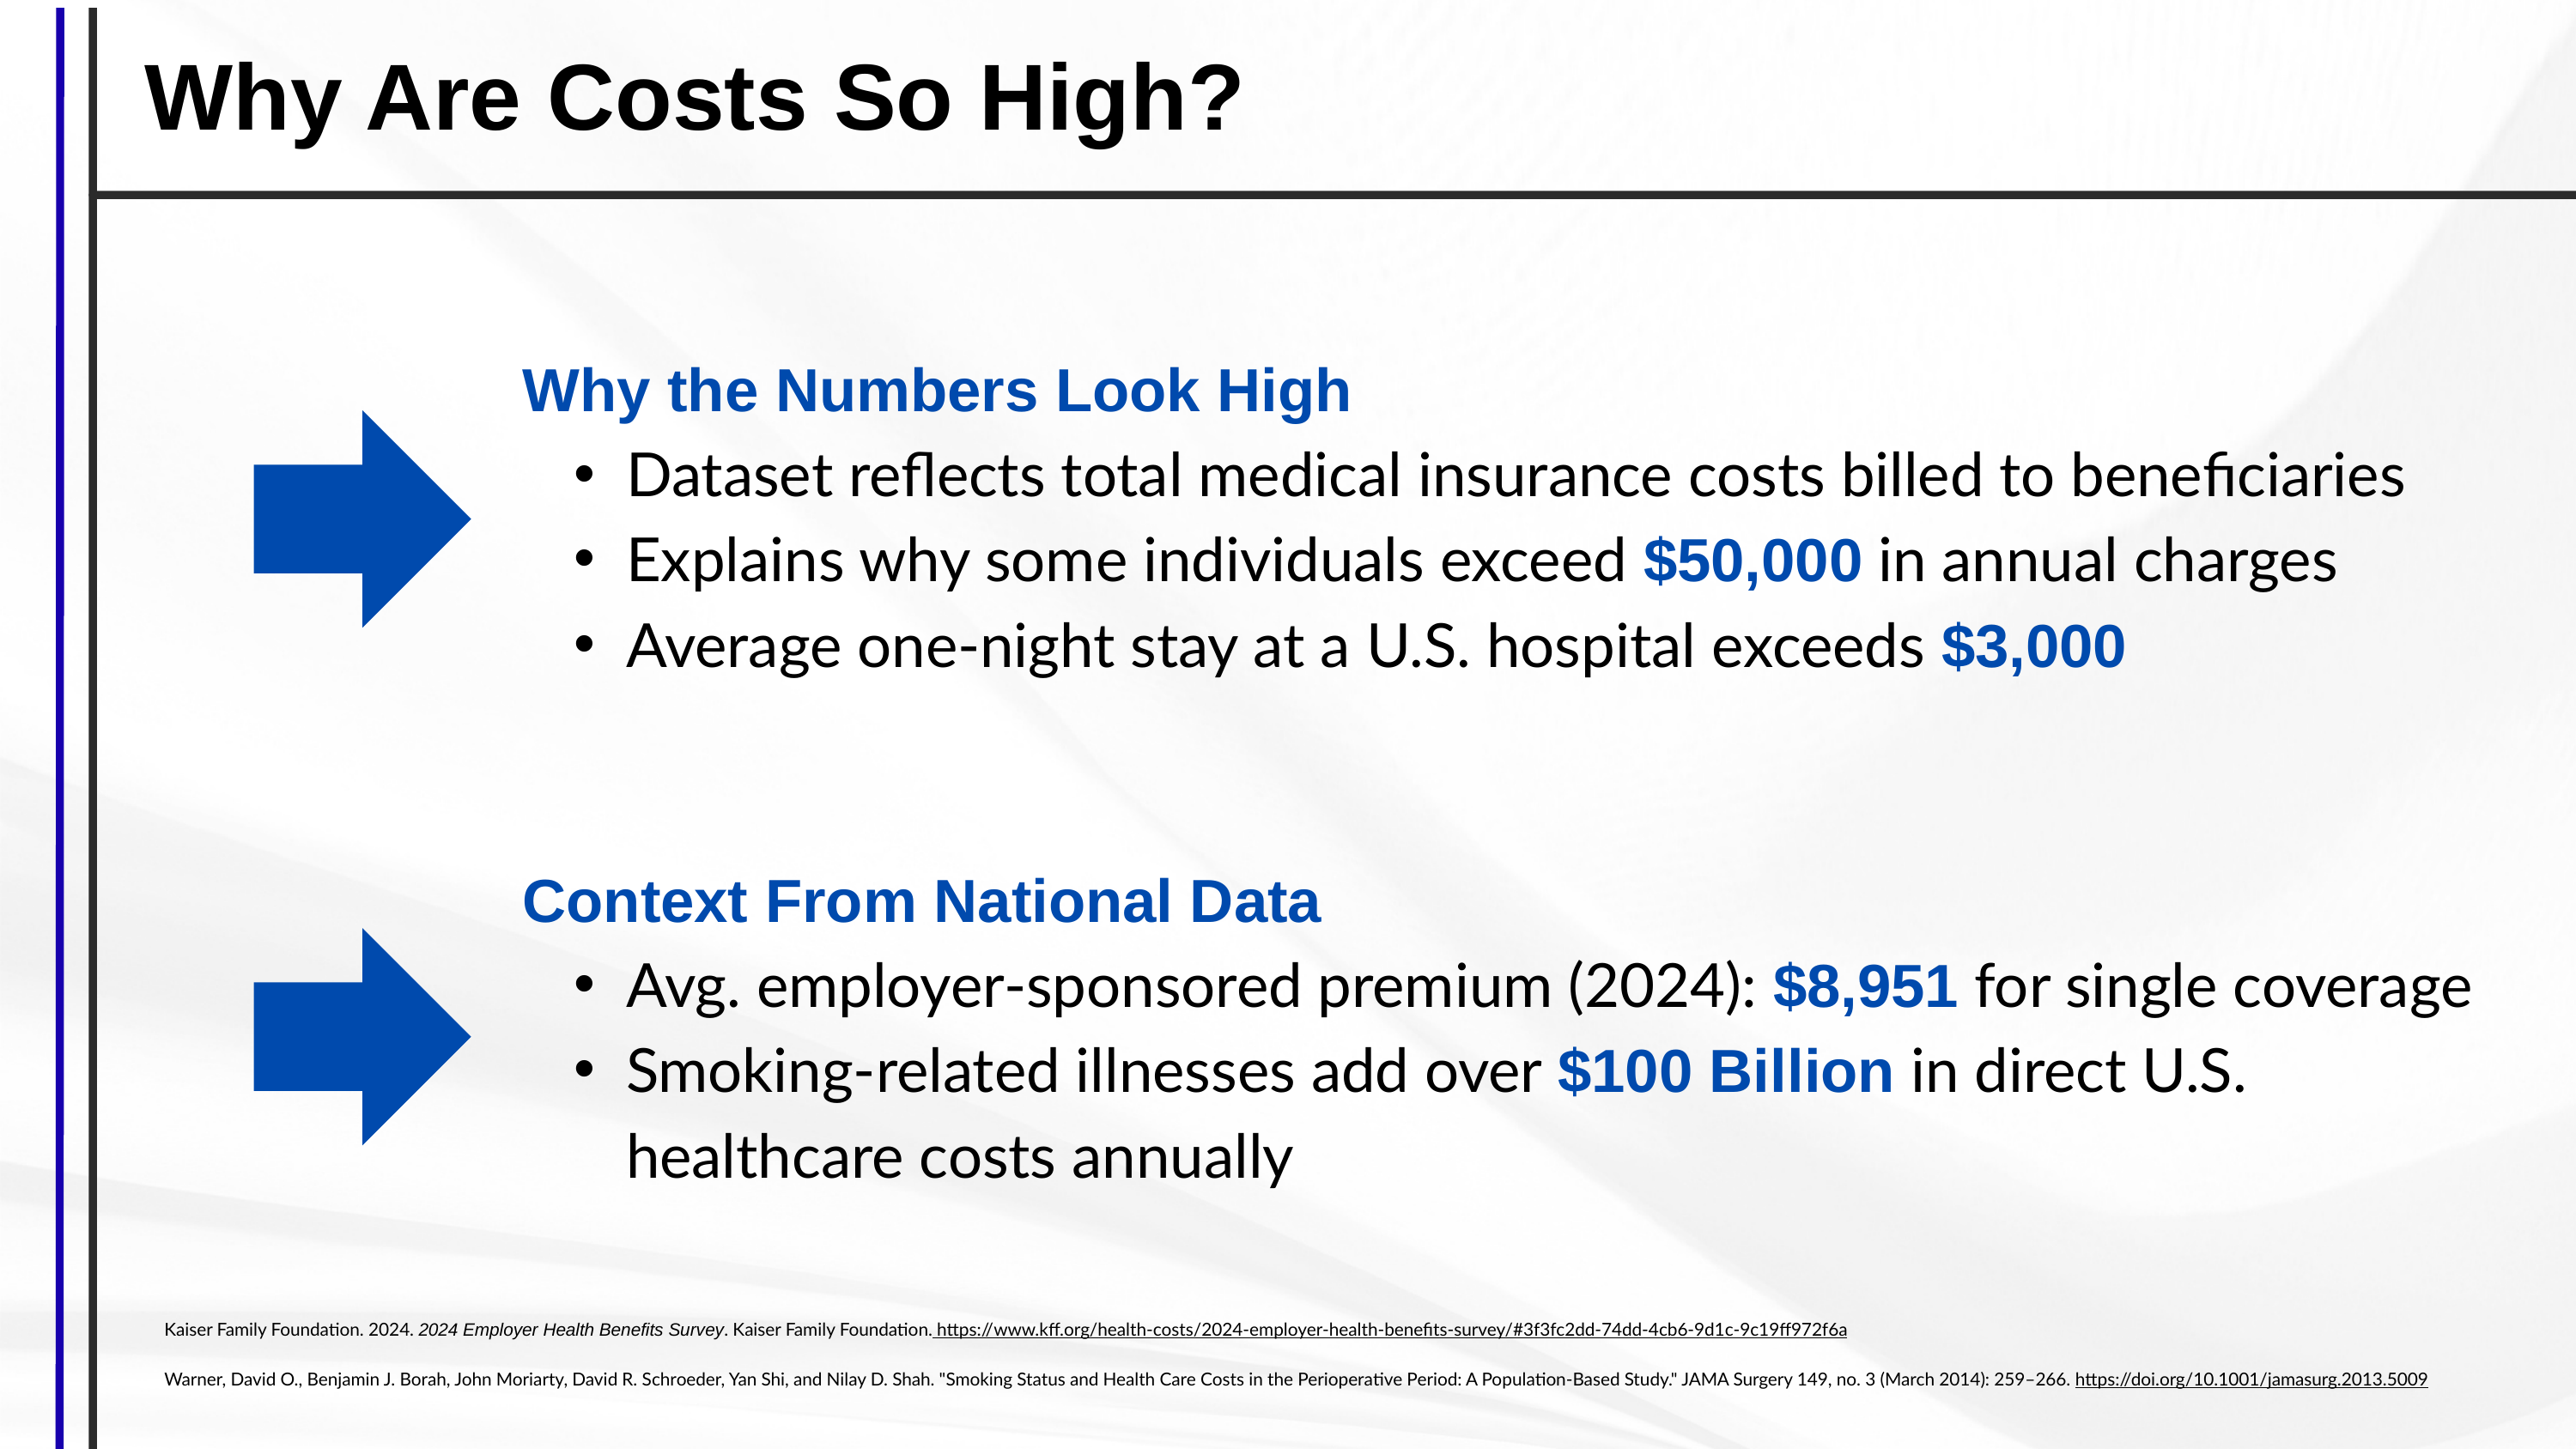

Why Are Costs So High?

Why the Numbers Look High
Dataset reflects total medical insurance costs billed to beneficiaries
Explains why some individuals exceed $50,000 in annual charges
Average one-night stay at a U.S. hospital exceeds $3,000

Context From National Data
Avg. employer-sponsored premium (2024): $8,951 for single coverage
Smoking-related illnesses add over $100 Billion in direct U.S. healthcare costs annually

Kaiser Family Foundation. 2024. 2024 Employer Health Benefits Survey. Kaiser Family Foundation. https://www.kff.org/health-costs/2024-employer-health-benefits-survey/#3f3fc2dd-74dd-4cb6-9d1c-9c19ff972f6a

Warner, David O., Benjamin J. Borah, John Moriarty, David R. Schroeder, Yan Shi, and Nilay D. Shah. "Smoking Status and Health Care Costs in the Perioperative Period: A Population-Based Study." JAMA Surgery 149, no. 3 (March 2014): 259–266. https://doi.org/10.1001/jamasurg.2013.5009